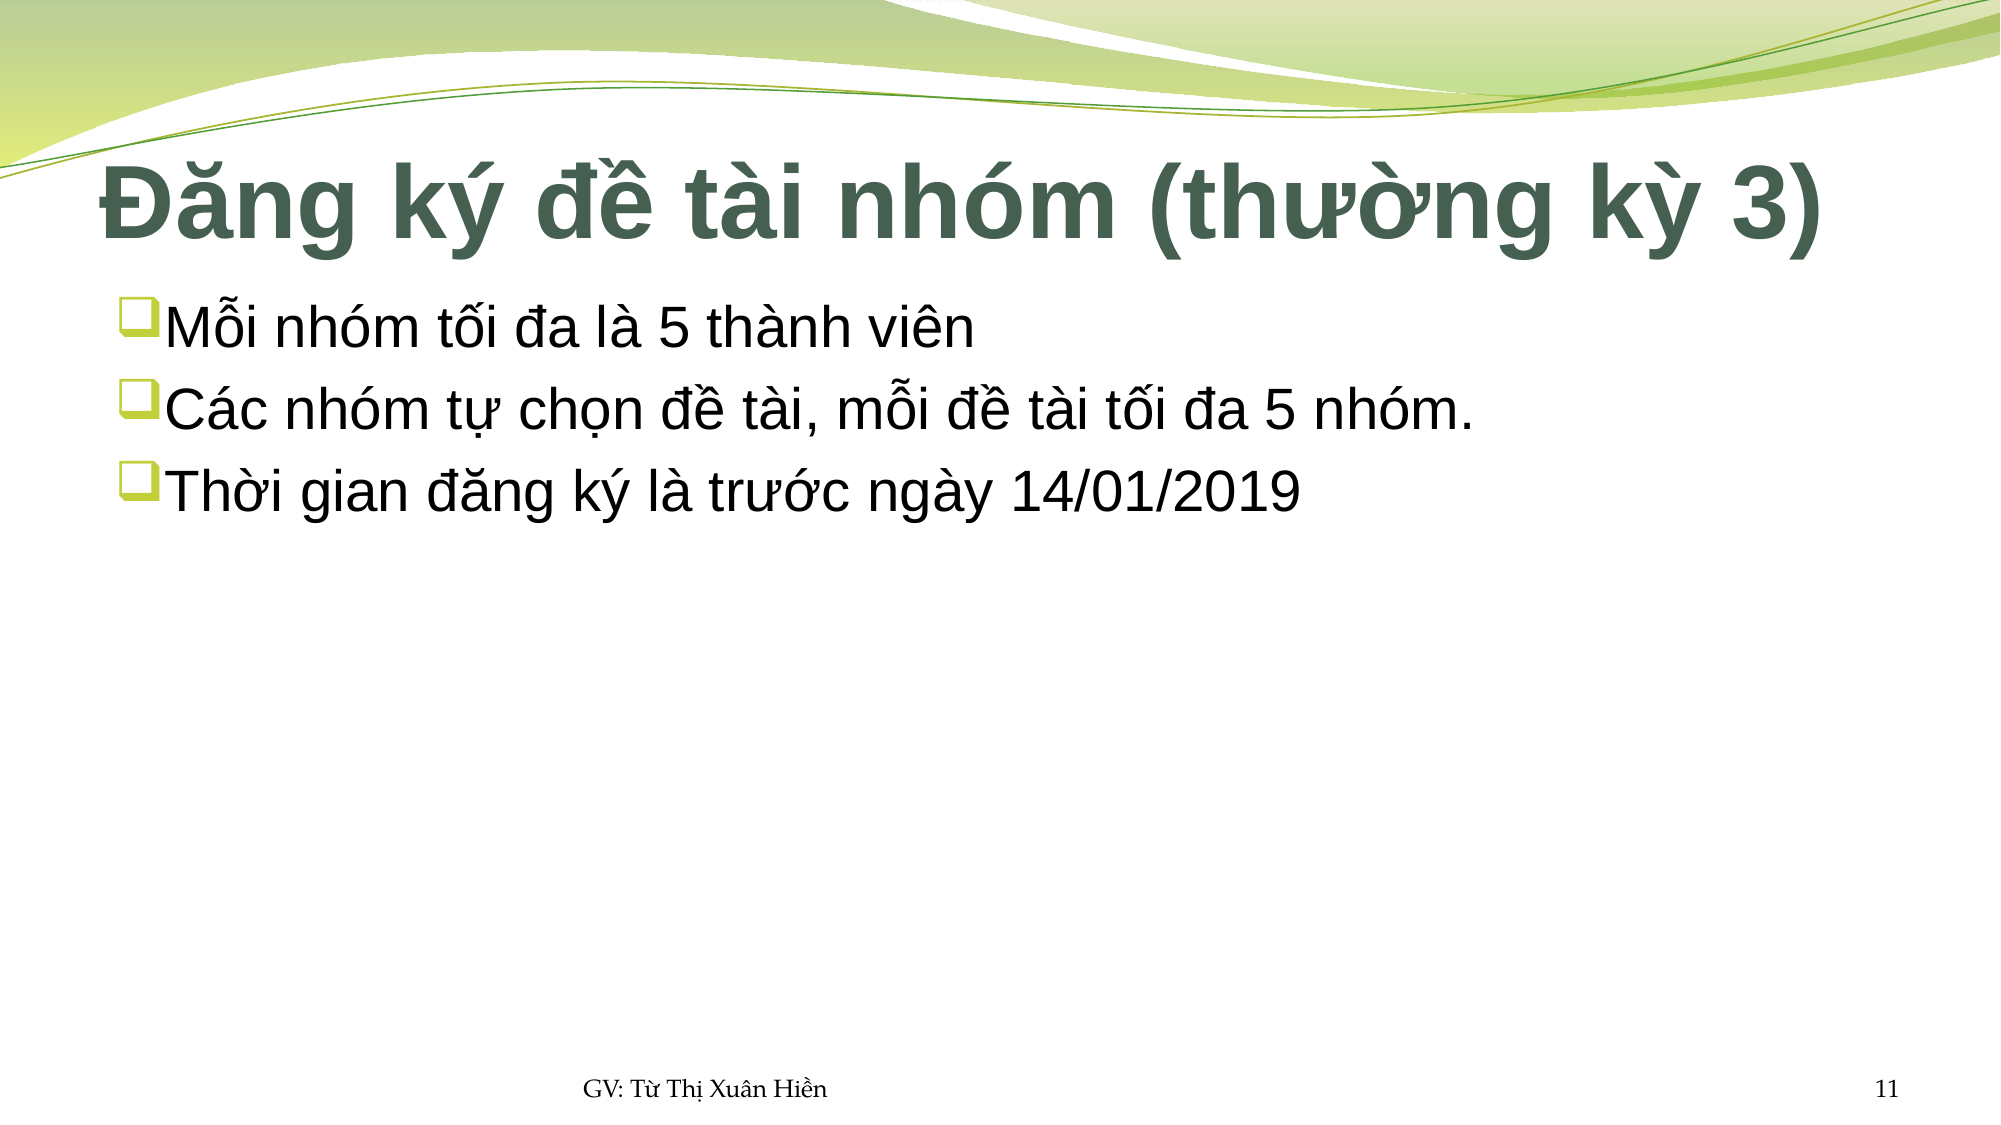

# Đăng ký đề tài nhóm (thường kỳ 3)
Mỗi nhóm tối đa là 5 thành viên
Các nhóm tự chọn đề tài, mỗi đề tài tối đa 5 nhóm.
Thời gian đăng ký là trước ngày 14/01/2019

GV: Từ Thị Xuân Hiền
11